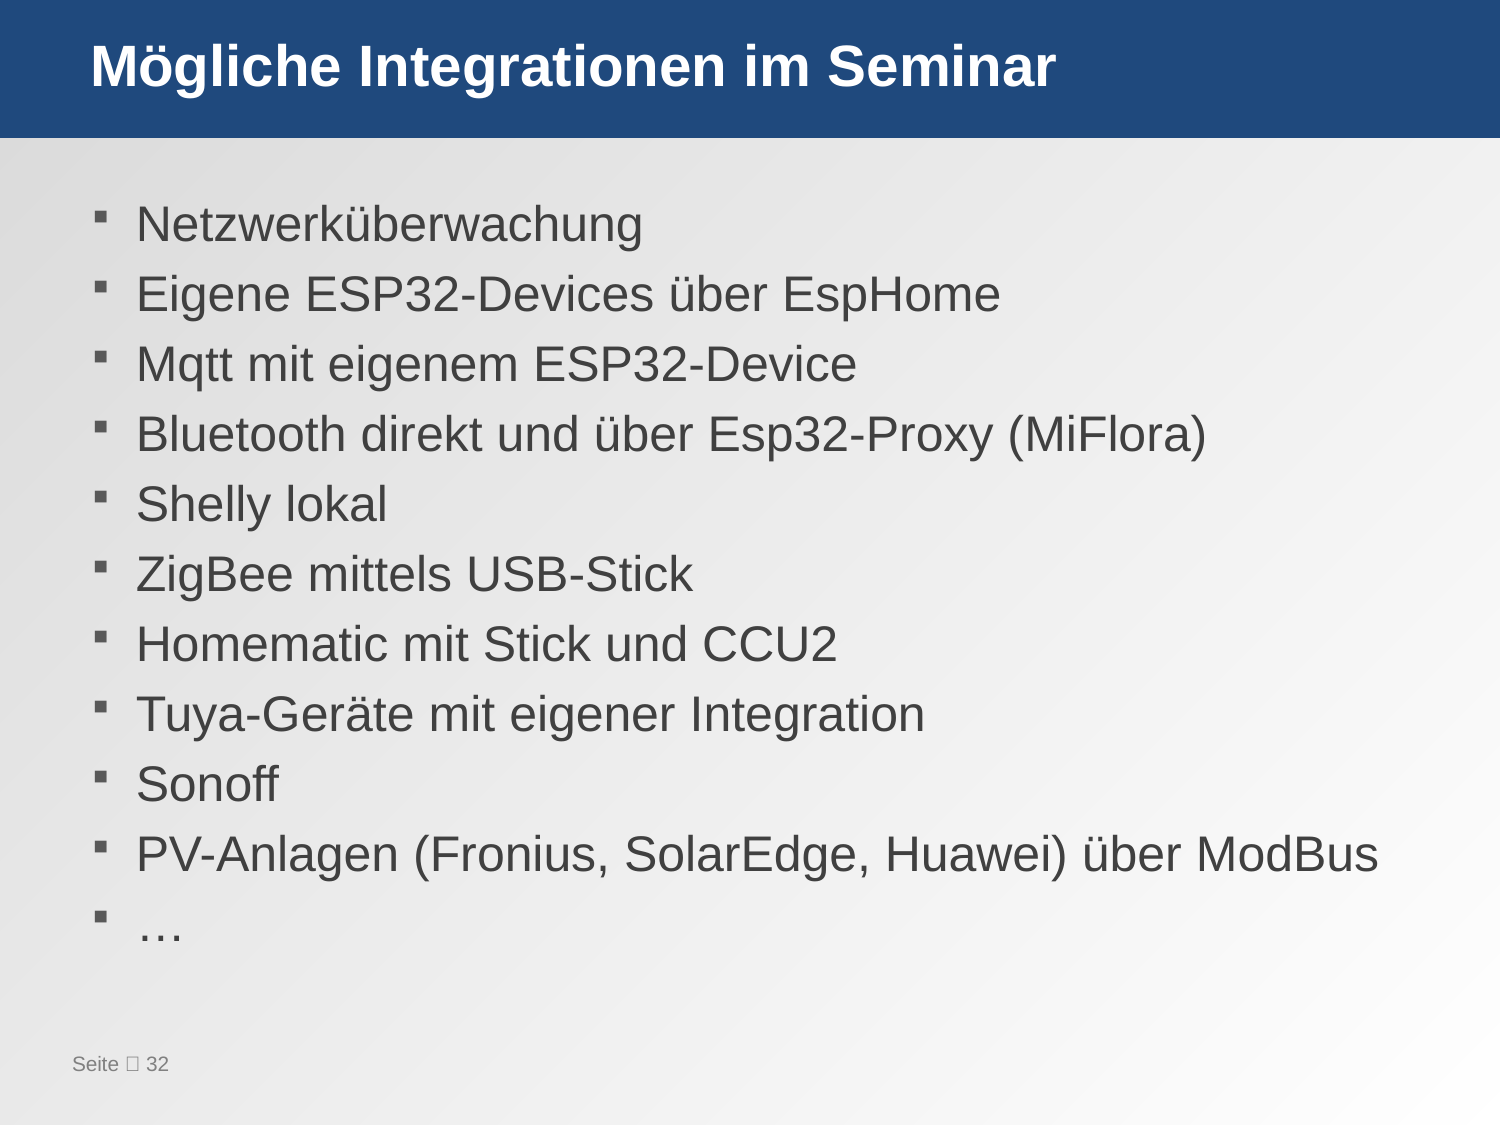

# Mögliche Integrationen im Seminar
Netzwerküberwachung
Eigene ESP32-Devices über EspHome
Mqtt mit eigenem ESP32-Device
Bluetooth direkt und über Esp32-Proxy (MiFlora)
Shelly lokal
ZigBee mittels USB-Stick
Homematic mit Stick und CCU2
Tuya-Geräte mit eigener Integration
Sonoff
PV-Anlagen (Fronius, SolarEdge, Huawei) über ModBus
…